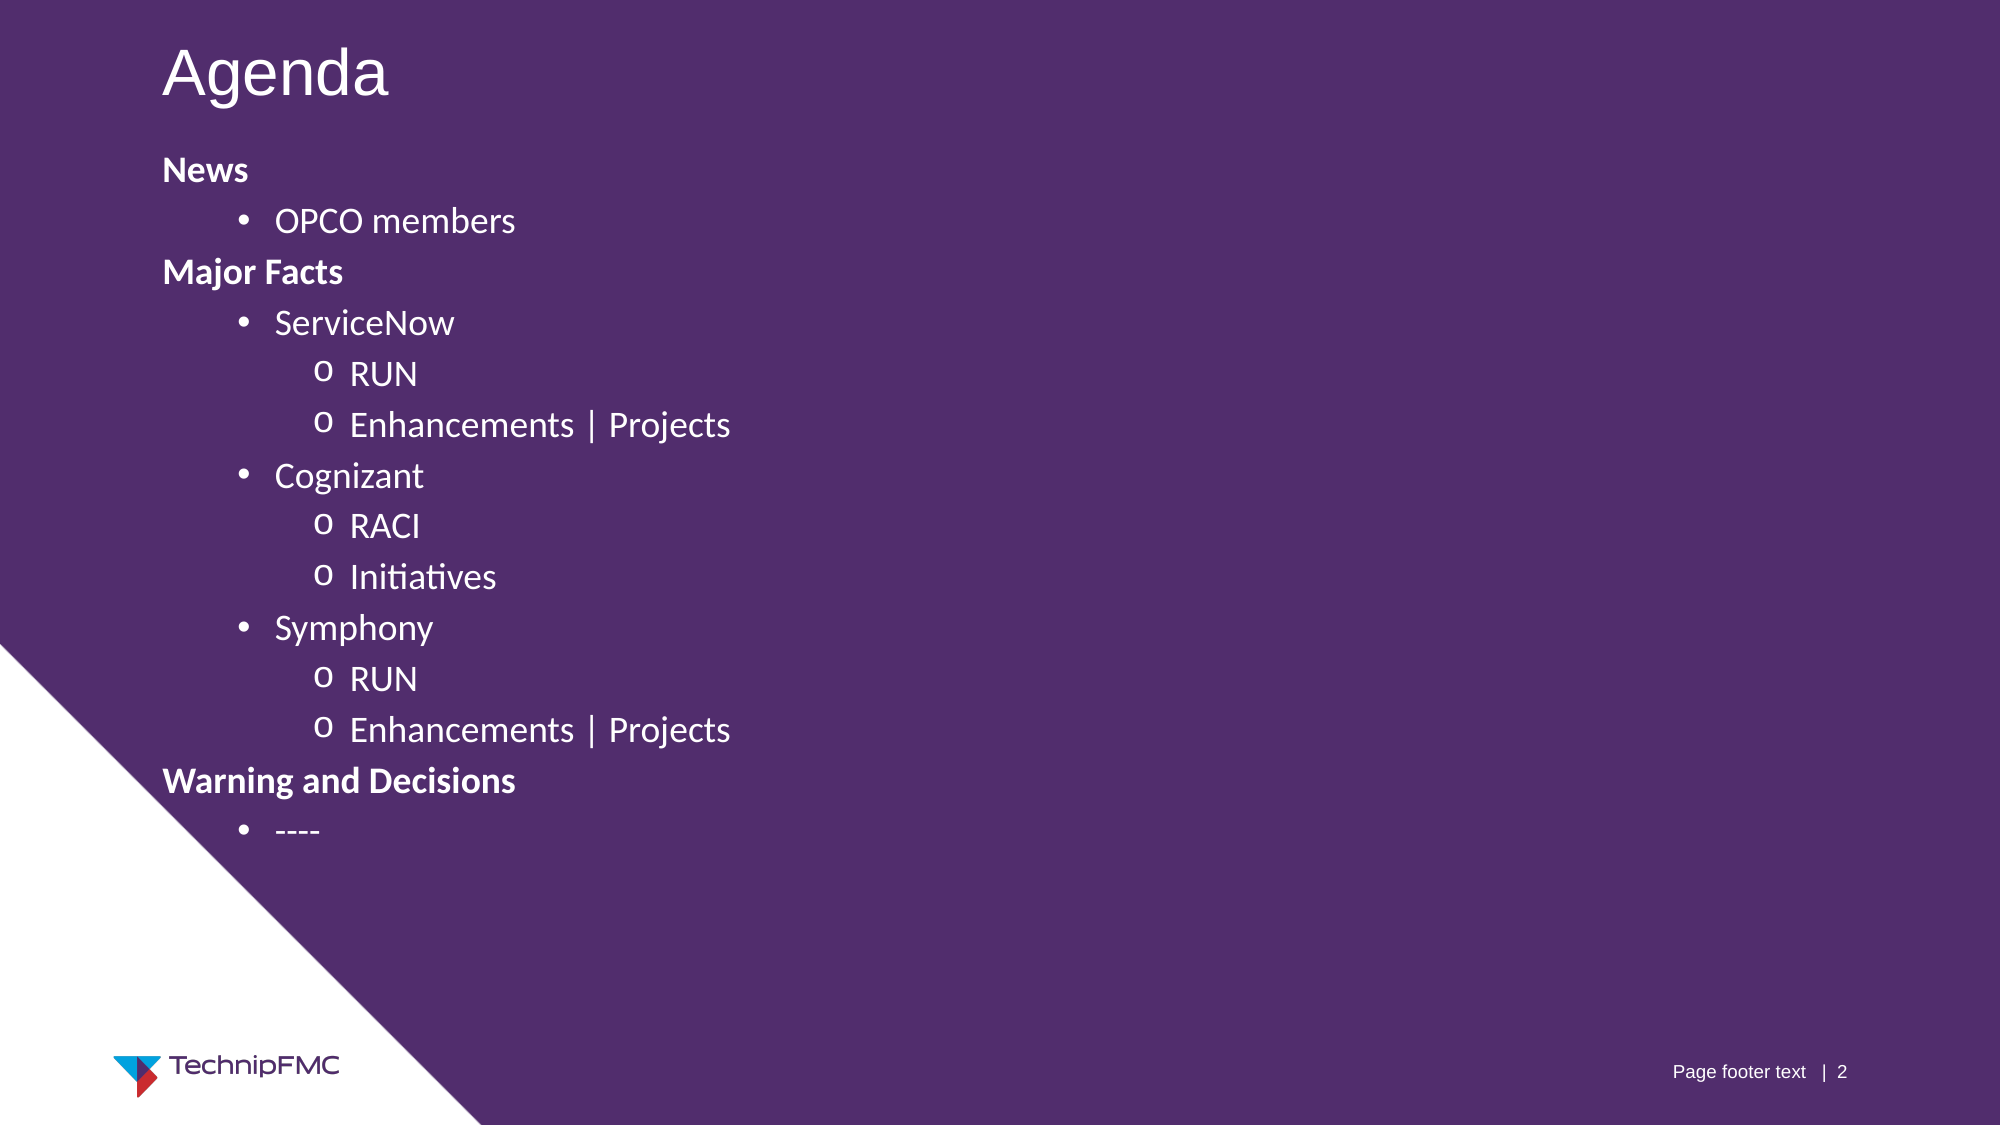

Agenda
News
OPCO members
Major Facts
ServiceNow
RUN
Enhancements | Projects
Cognizant
RACI
Initiatives
Symphony
RUN
Enhancements | Projects
Warning and Decisions
----